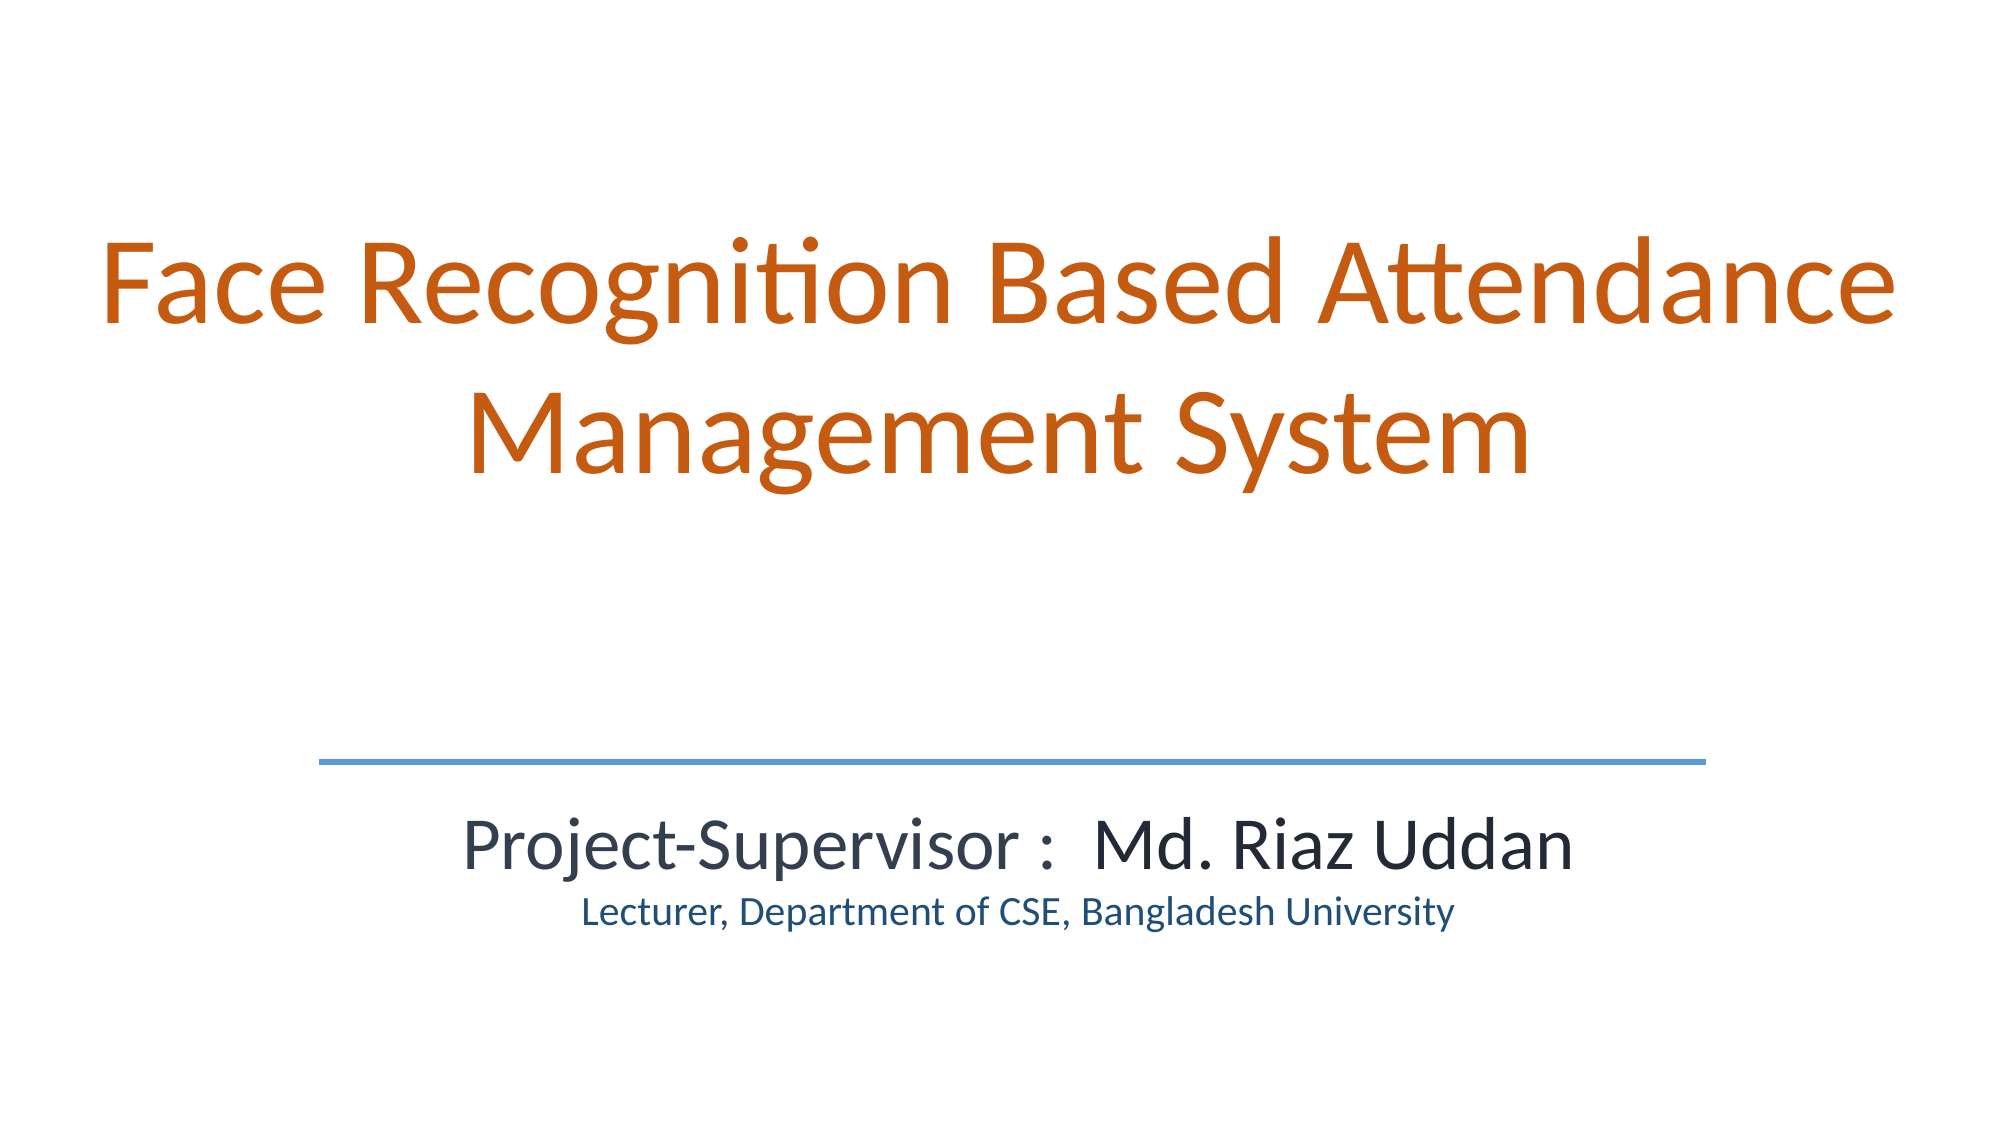

Face Recognition Based Attendance Management System

Project-Supervisor :  Md. Riaz Uddan
Lecturer, Department of CSE, Bangladesh University